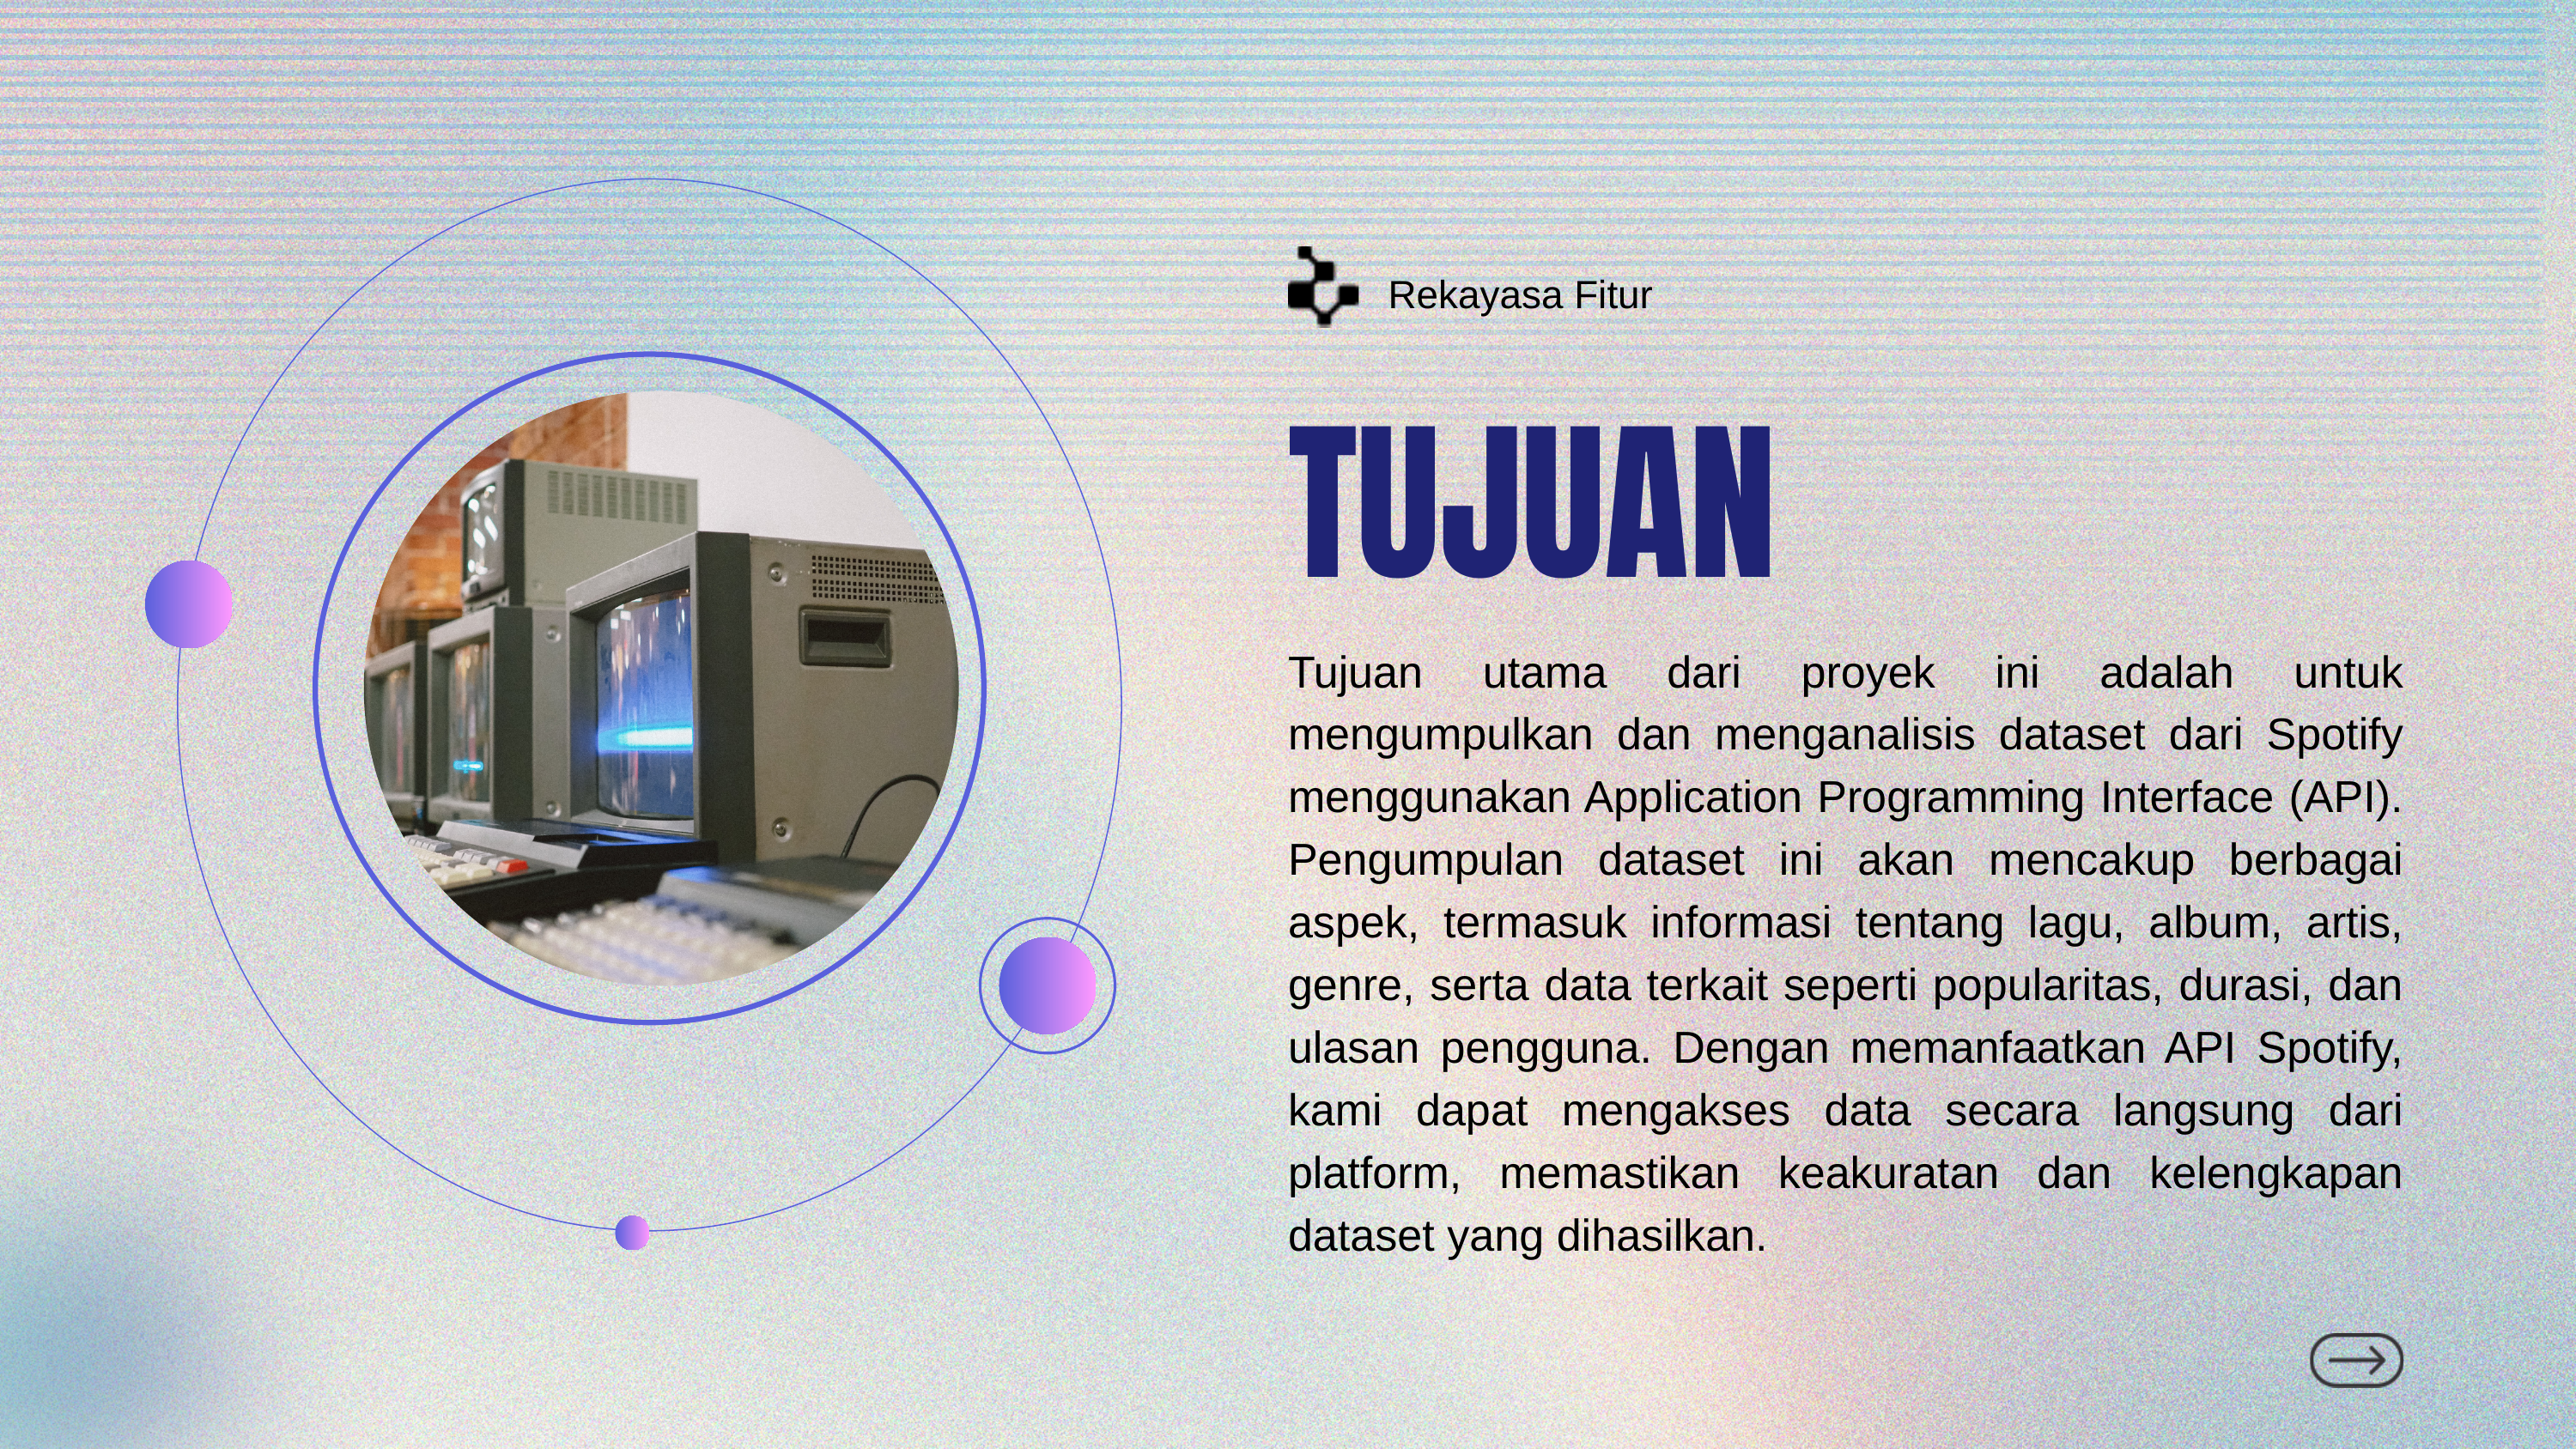

Rekayasa Fitur

TUJUAN

Tujuan utama dari proyek ini adalah untuk mengumpulkan dan menganalisis dataset dari Spotify menggunakan Application Programming Interface (API). Pengumpulan dataset ini akan mencakup berbagai aspek, termasuk informasi tentang lagu, album, artis, genre, serta data terkait seperti popularitas, durasi, dan ulasan pengguna. Dengan memanfaatkan API Spotify, kami dapat mengakses data secara langsung dari platform, memastikan keakuratan dan kelengkapan dataset yang dihasilkan.